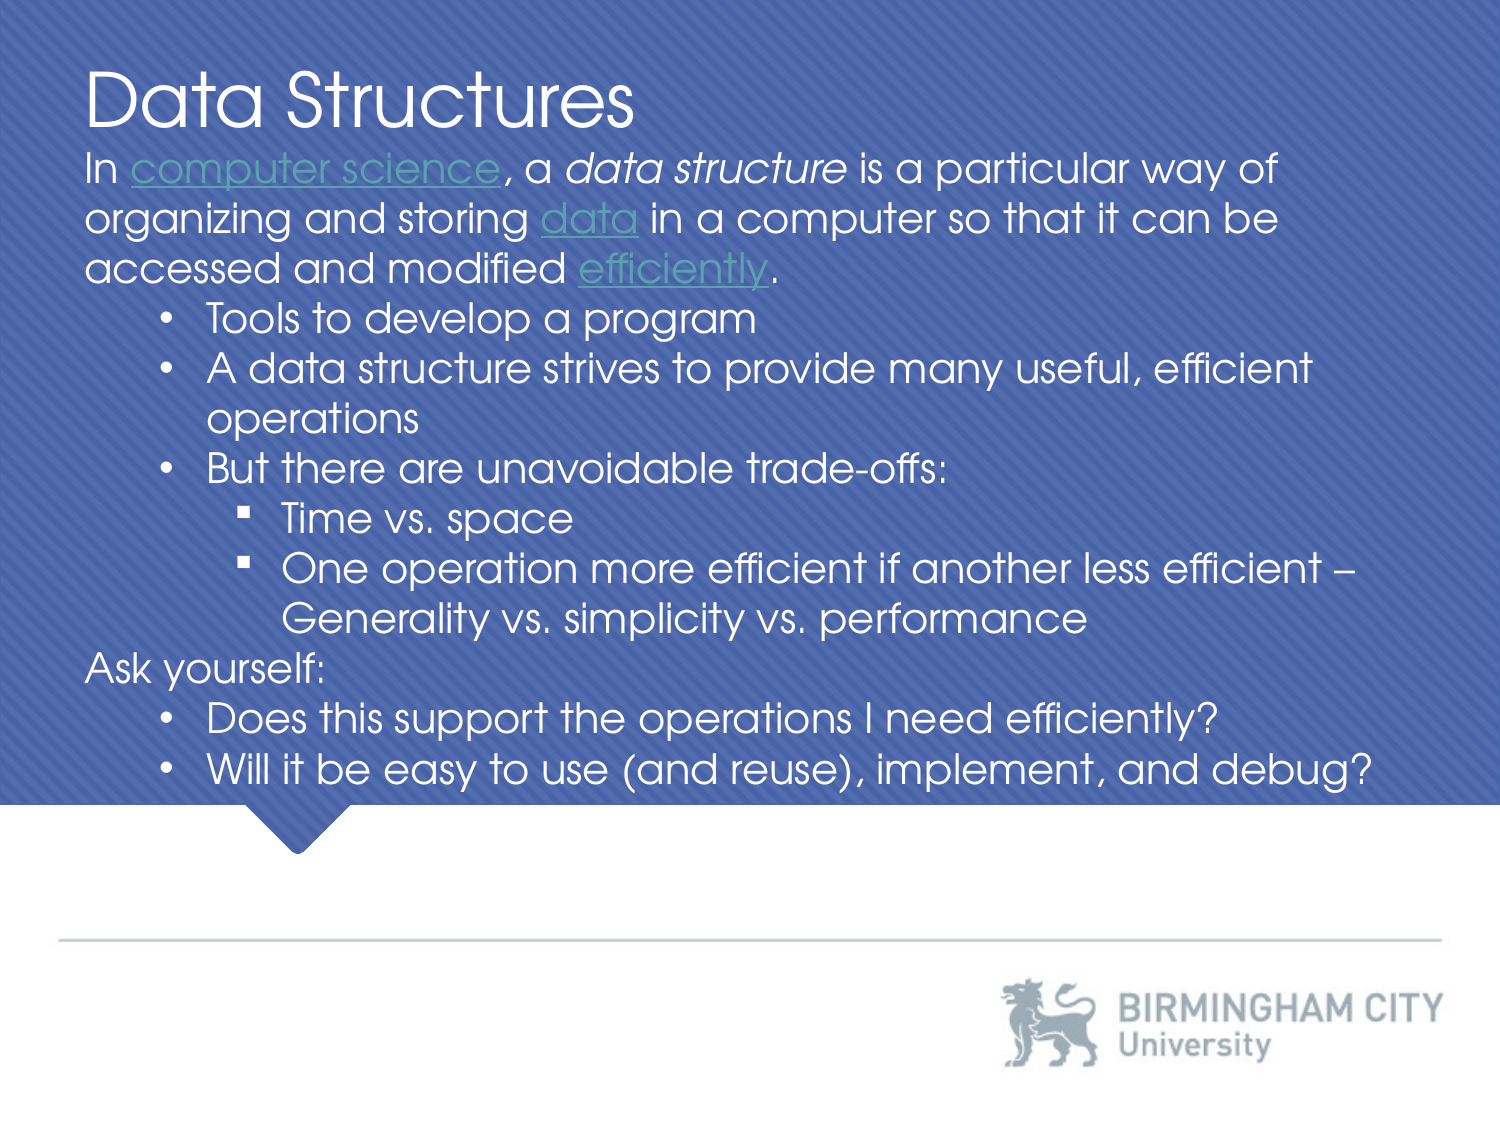

Data Structures
In computer science, a data structure is a particular way of organizing and storing data in a computer so that it can be accessed and modified efficiently.
Tools to develop a program
A data structure strives to provide many useful, efficient operations
But there are unavoidable trade-offs:
Time vs. space
One operation more efficient if another less efficient – Generality vs. simplicity vs. performance
Ask yourself:
Does this support the operations I need efficiently?
Will it be easy to use (and reuse), implement, and debug?